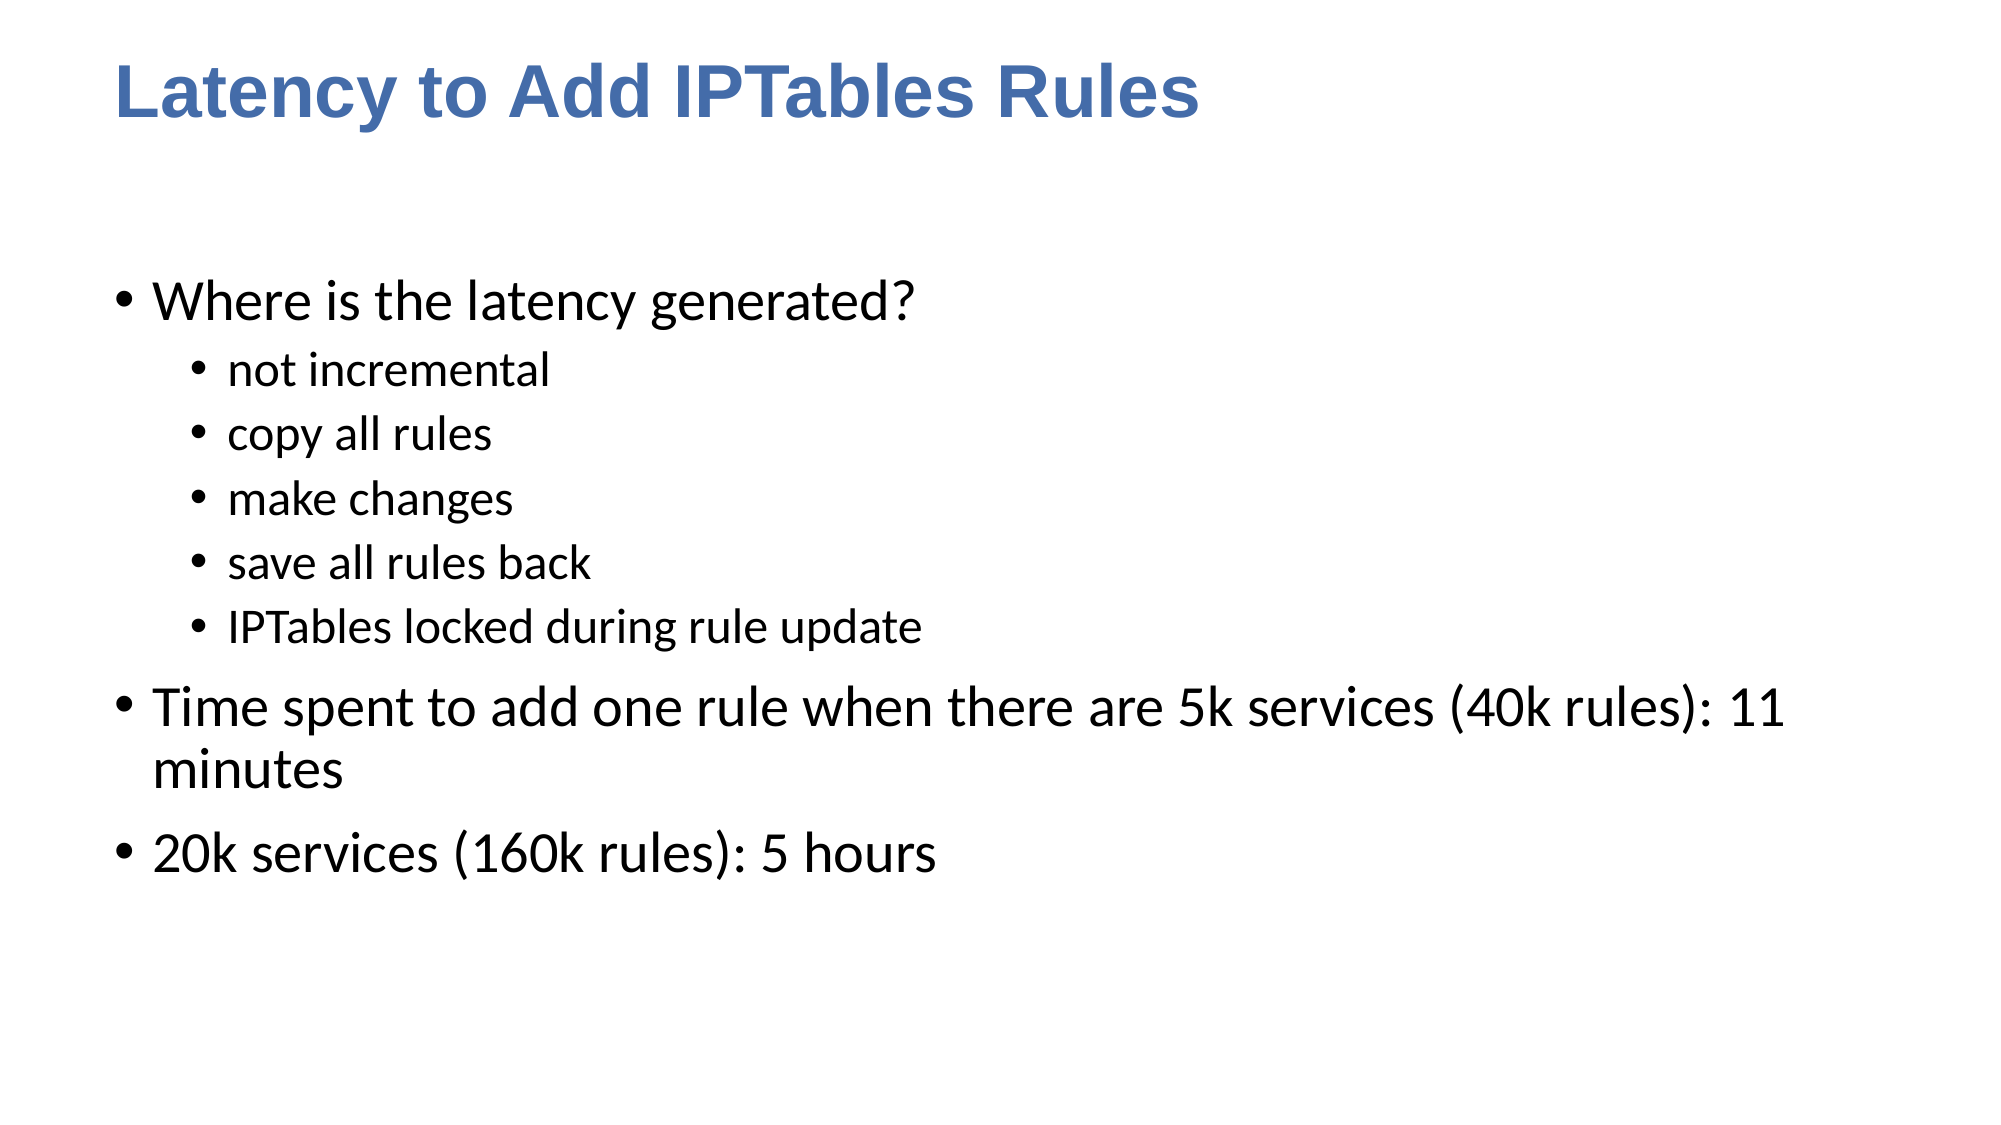

# Latency to Add IPTables Rules
Where is the latency generated?
not incremental
copy all rules
make changes
save all rules back
IPTables locked during rule update
Time spent to add one rule when there are 5k services (40k rules): 11 minutes
20k services (160k rules): 5 hours